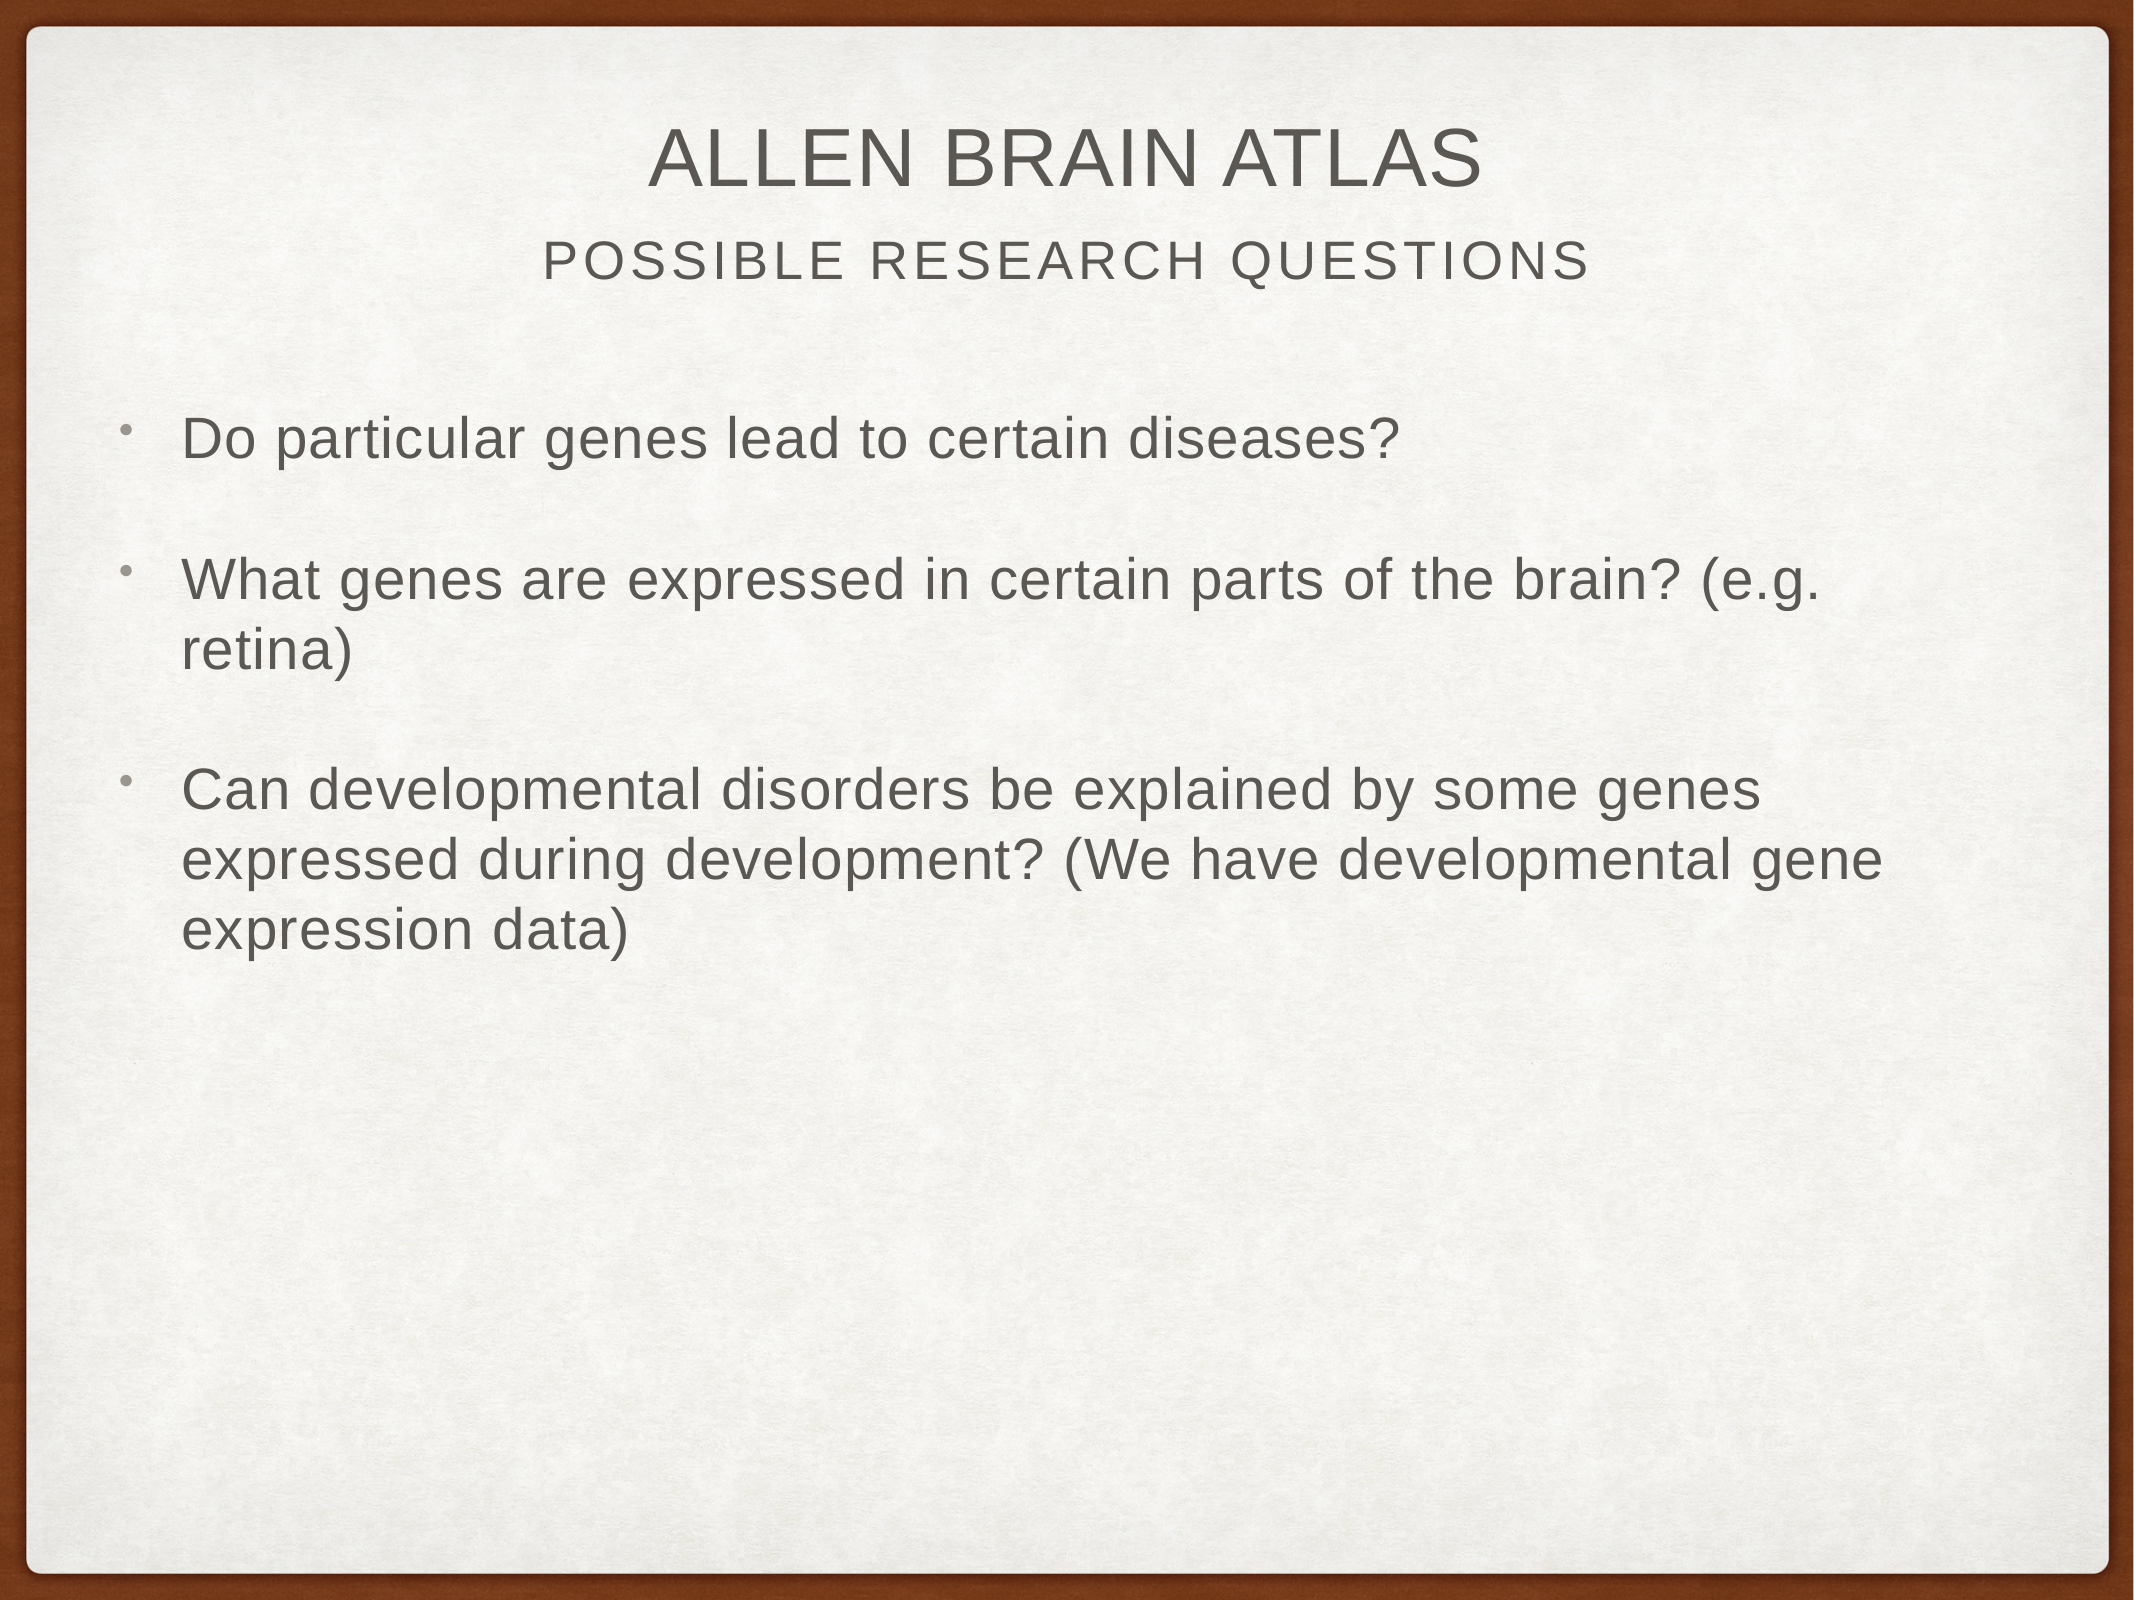

# ALLEN BRAIN ATLAS
POSSIBLE RESEARCH QUESTIONS
Do particular genes lead to certain diseases?
What genes are expressed in certain parts of the brain? (e.g. retina)
Can developmental disorders be explained by some genes expressed during development? (We have developmental gene expression data)